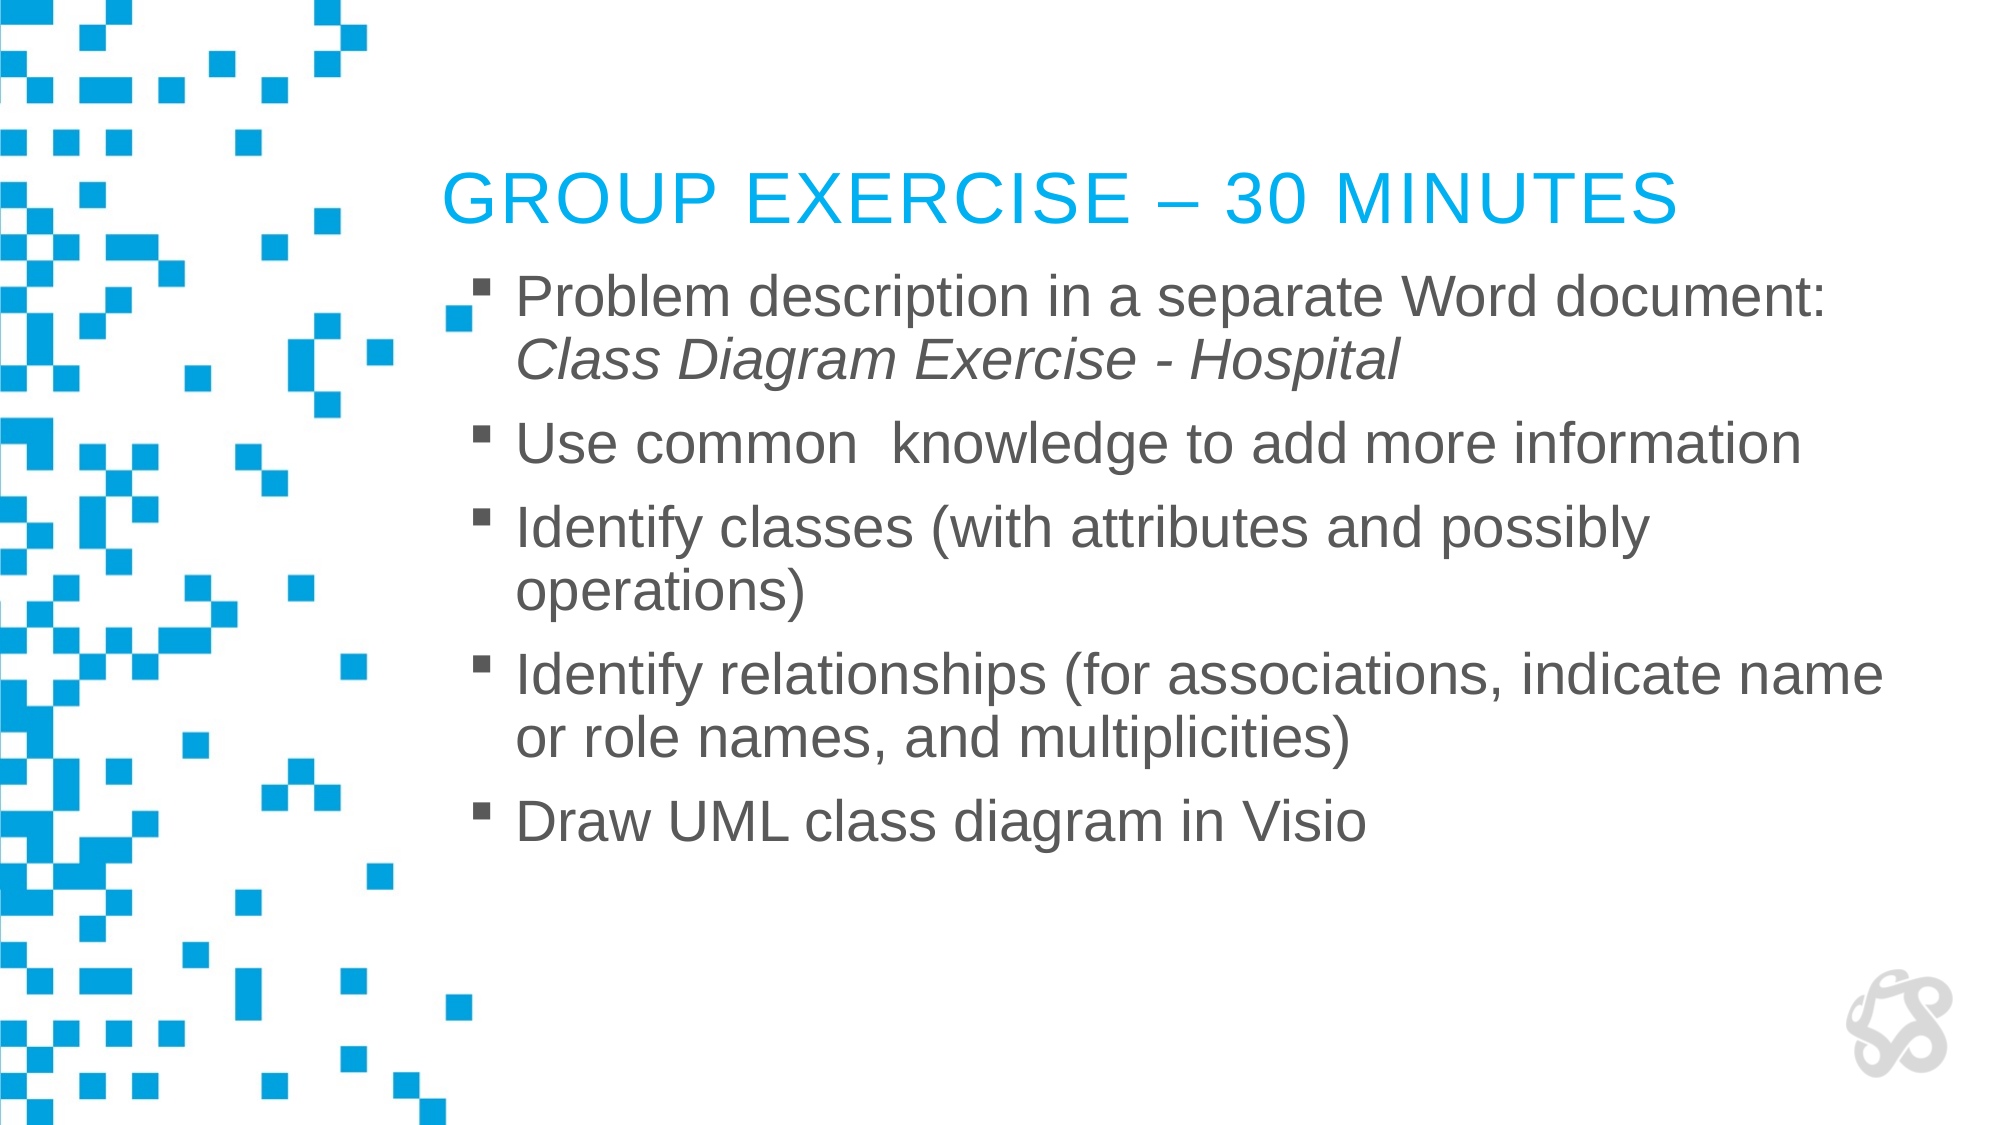

# Group Exercise – 30 minutes
Problem description in a separate Word document: Class Diagram Exercise - Hospital
Use common  knowledge to add more information
Identify classes (with attributes and possibly operations)
Identify relationships (for associations, indicate name or role names, and multiplicities)
Draw UML class diagram in Visio